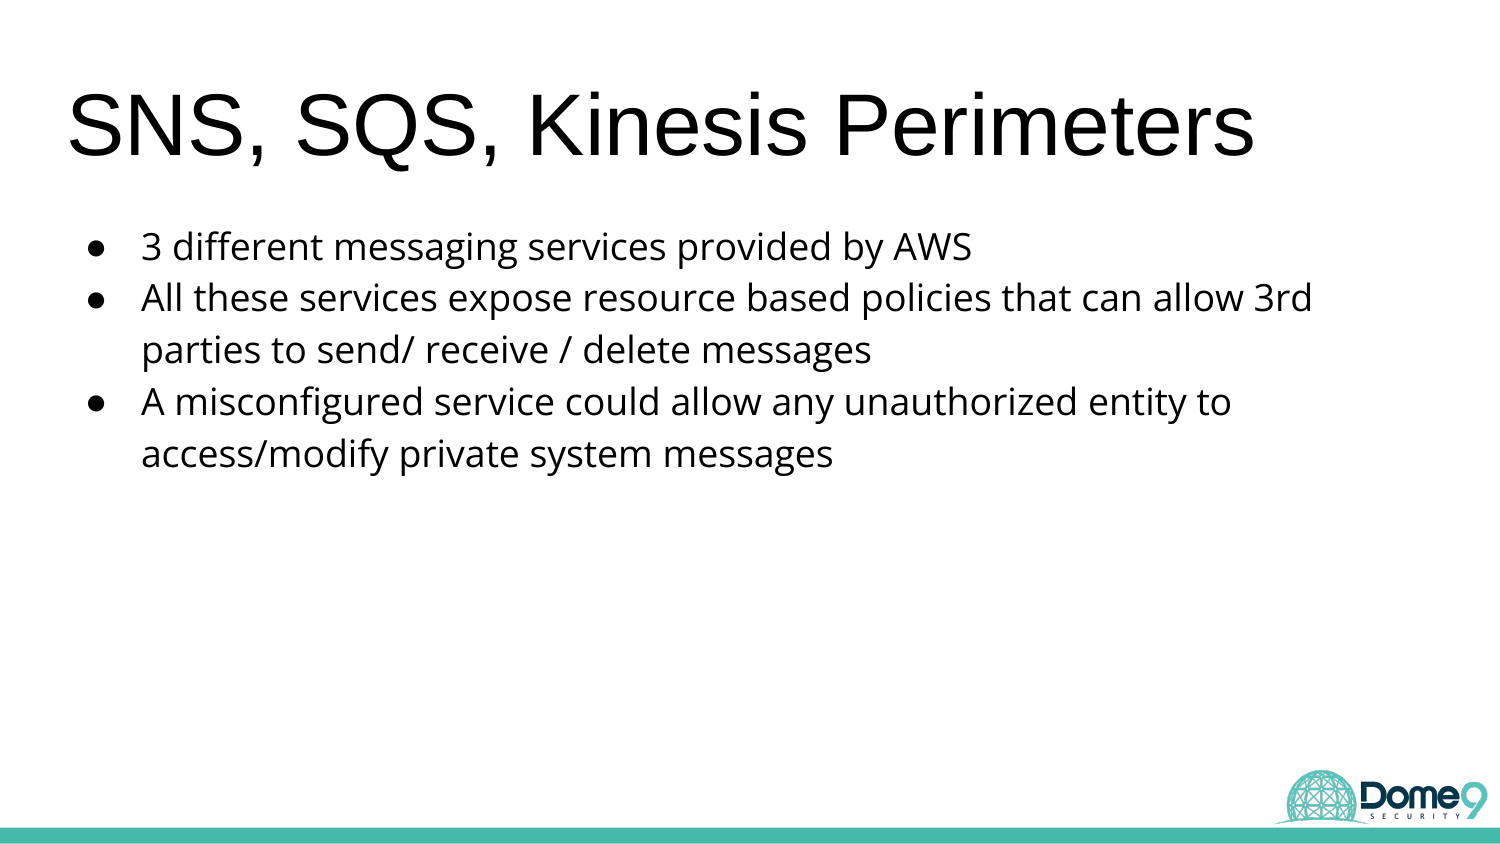

# SNS, SQS, Kinesis Perimeters
3 different messaging services provided by AWS
All these services expose resource based policies that can allow 3rd parties to send/ receive / delete messages
A misconfigured service could allow any unauthorized entity to access/modify private system messages